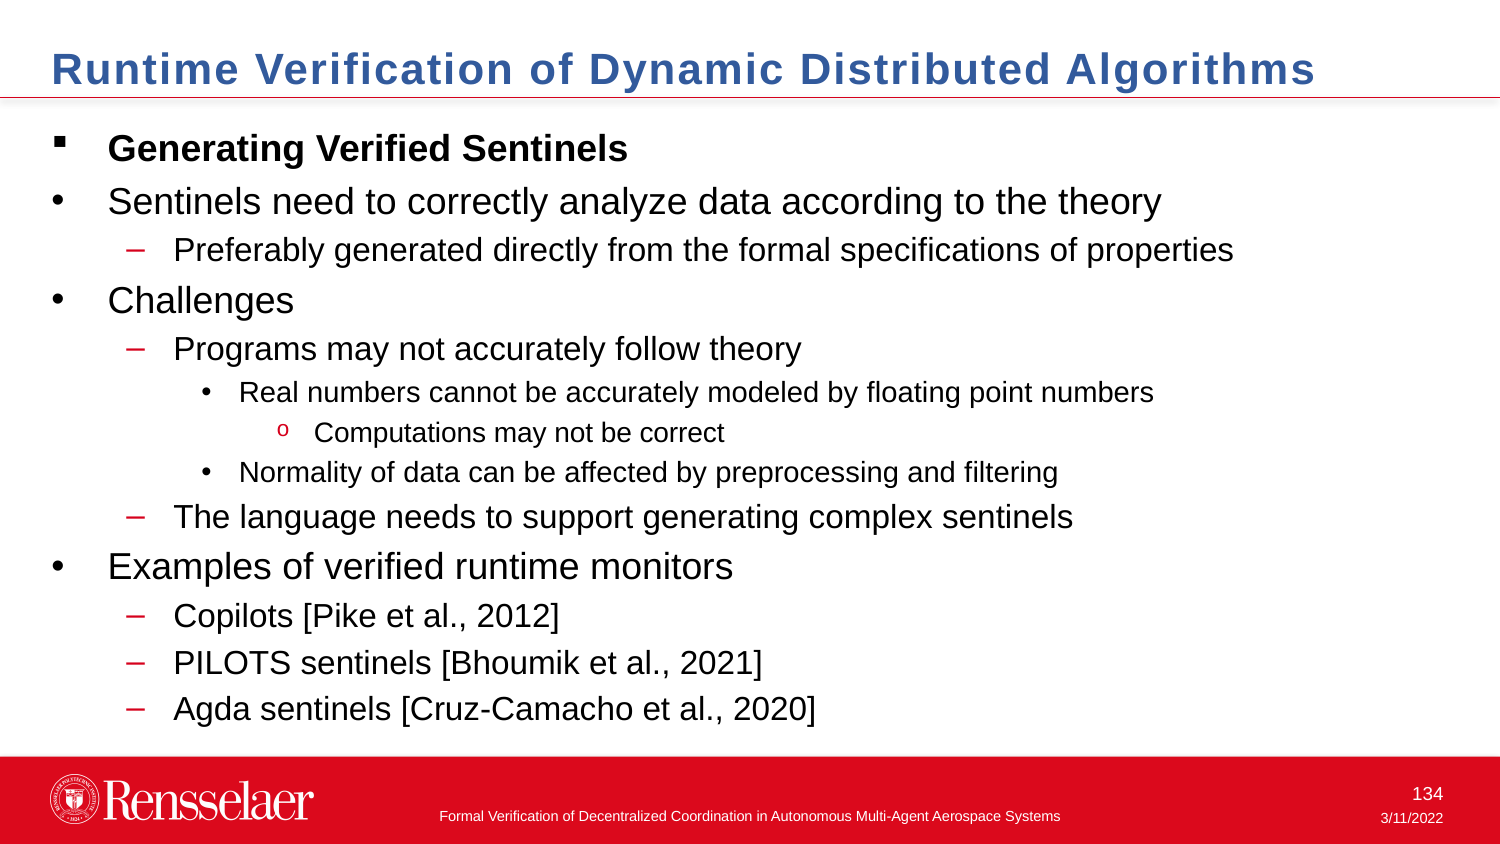

Runtime Verification of Dynamic Distributed Algorithms
Generating Verified Sentinels
Sentinels need to correctly analyze data according to the theory
Preferably generated directly from the formal specifications of properties
Challenges
Programs may not accurately follow theory
Real numbers cannot be accurately modeled by floating point numbers
Computations may not be correct
Normality of data can be affected by preprocessing and filtering
The language needs to support generating complex sentinels
Examples of verified runtime monitors
Copilots [Pike et al., 2012]
PILOTS sentinels [Bhoumik et al., 2021]
Agda sentinels [Cruz-Camacho et al., 2020]